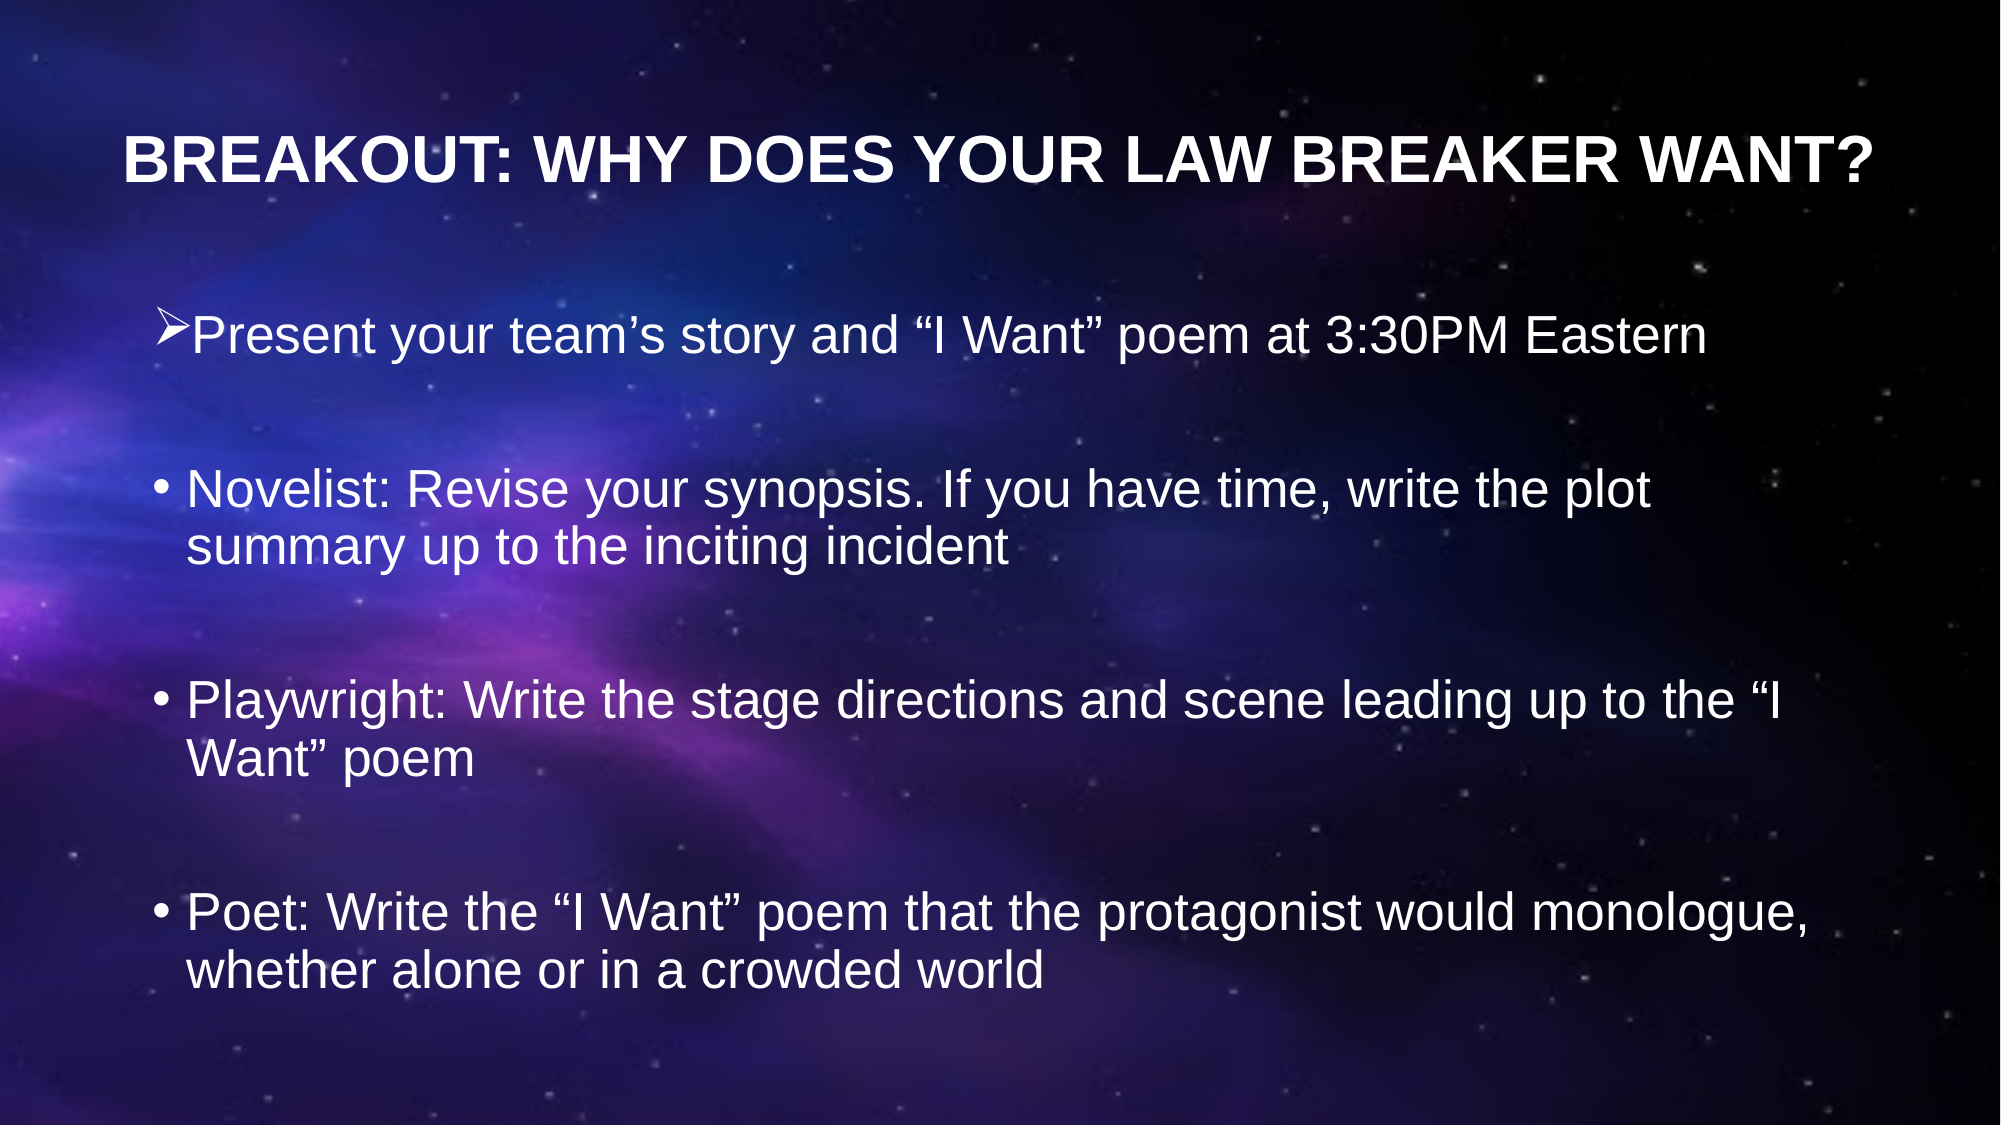

# BREAKOUT: Why does your law breaker want?
Present your team’s story and “I Want” poem at 3:30PM Eastern

Novelist: Revise your synopsis. If you have time, write the plot summary up to the inciting incident

Playwright: Write the stage directions and scene leading up to the “I Want” poem

Poet: Write the “I Want” poem that the protagonist would monologue, whether alone or in a crowded world